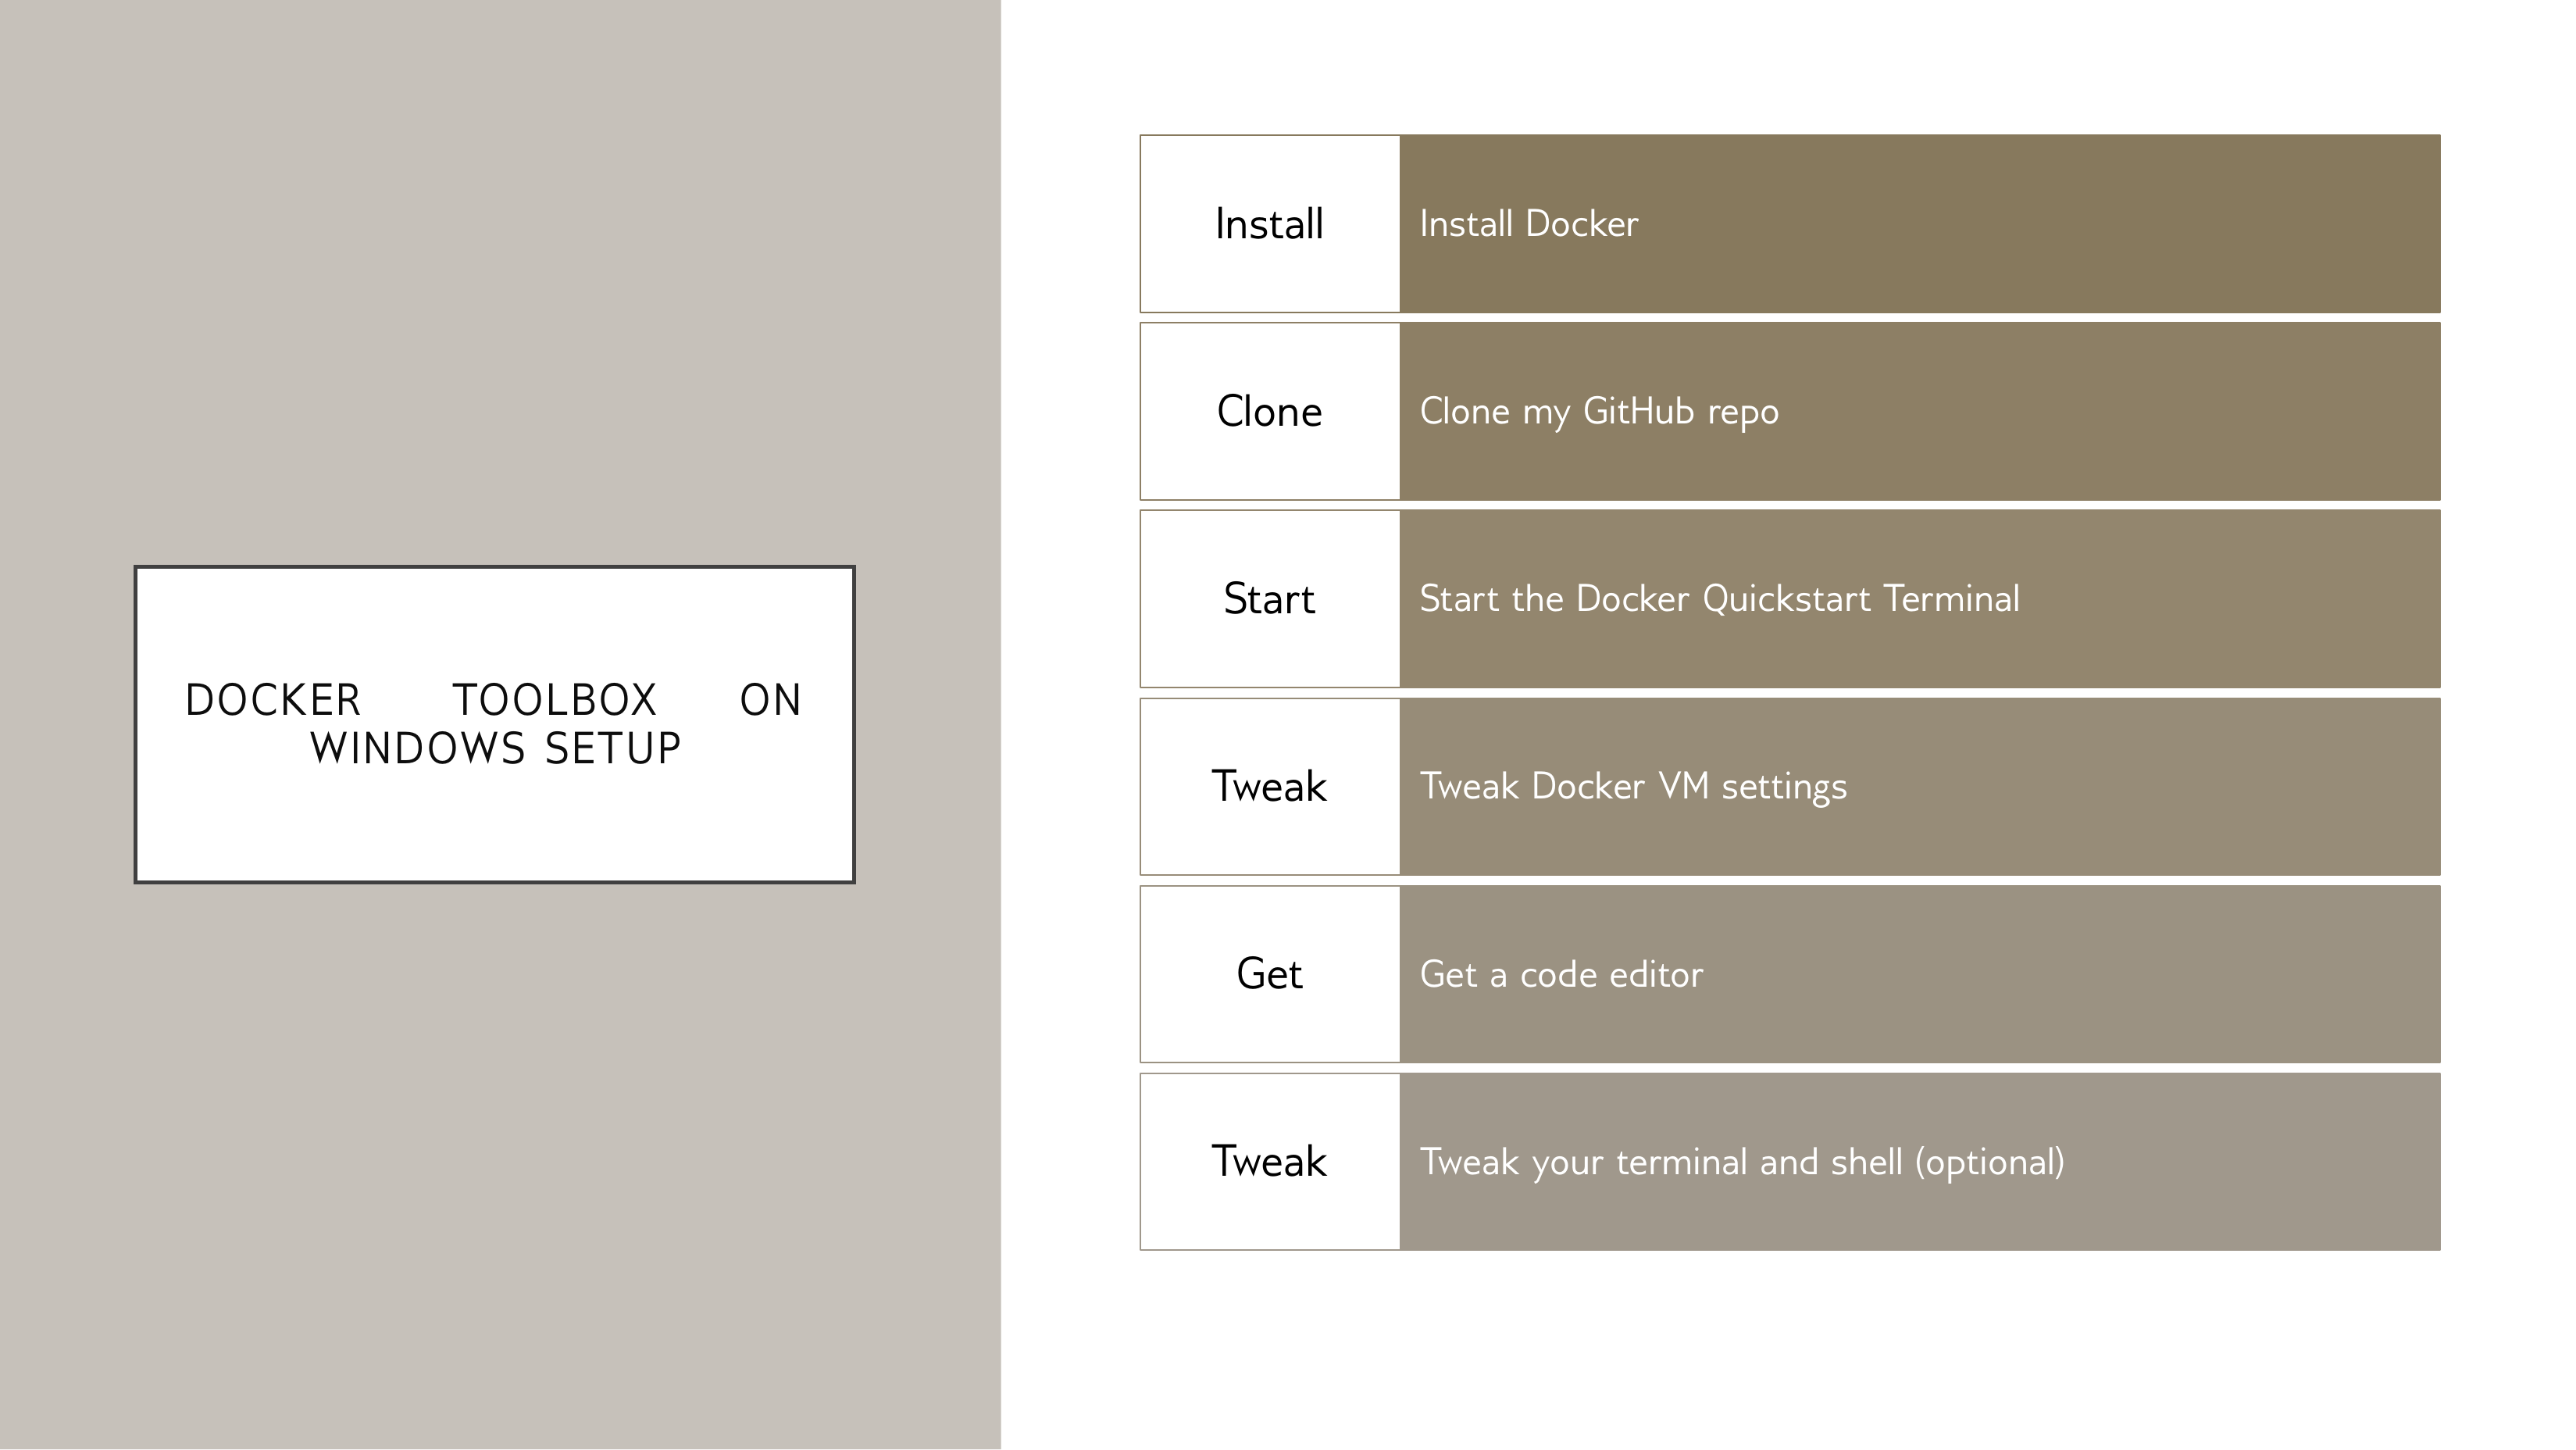

Install Docker
Install
Clone my GitHub repo
Clone
Start the Docker Quickstart Terminal
Start
Tweak Docker VM settings
Tweak
Get a code editor
Get
Tweak your terminal and shell (optional)
Tweak
Docker	Toolbox	on Windows Setup